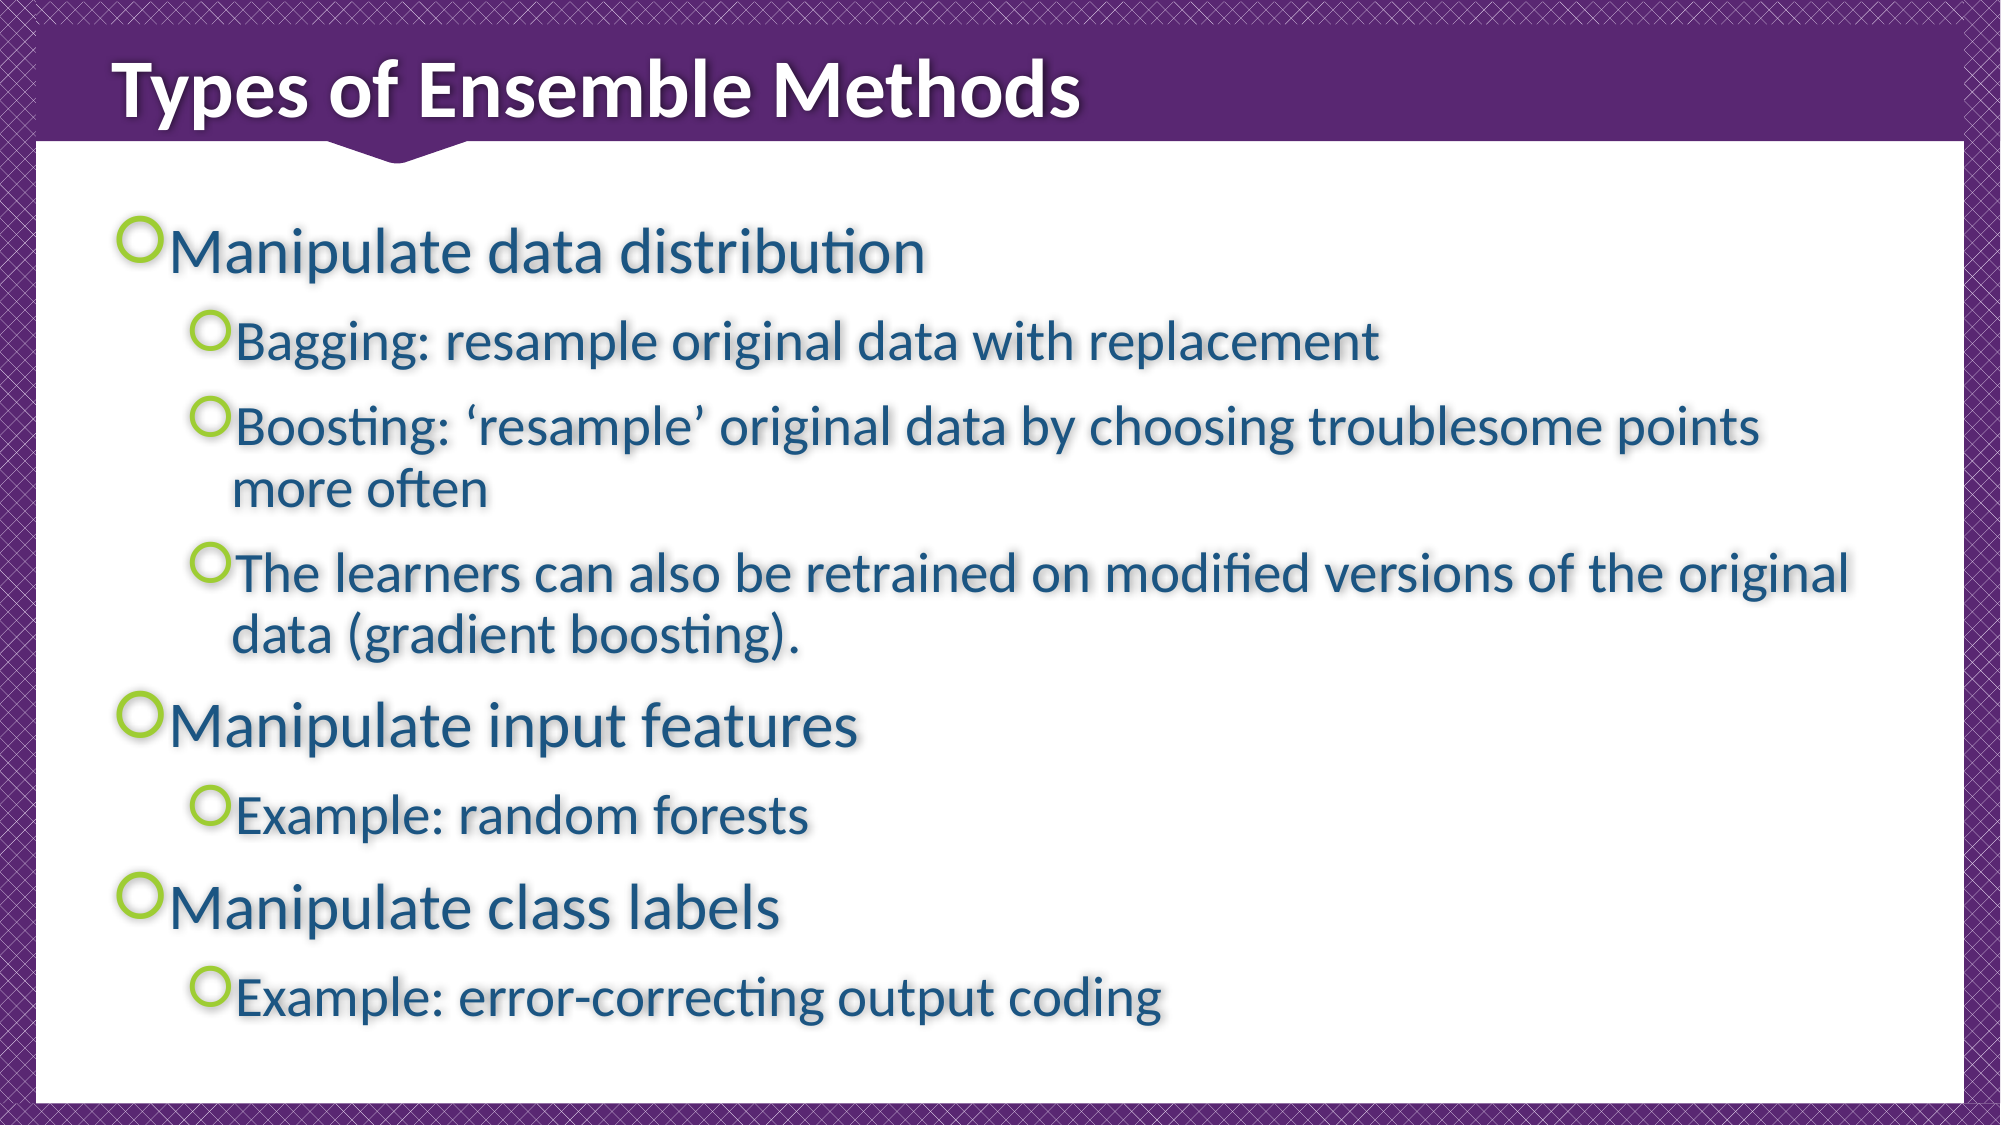

# Types of Ensemble Methods
Manipulate data distribution
Bagging: resample original data with replacement
Boosting: ‘resample’ original data by choosing troublesome points more often
The learners can also be retrained on modified versions of the original data (gradient boosting).
Manipulate input features
Example: random forests
Manipulate class labels
Example: error-correcting output coding